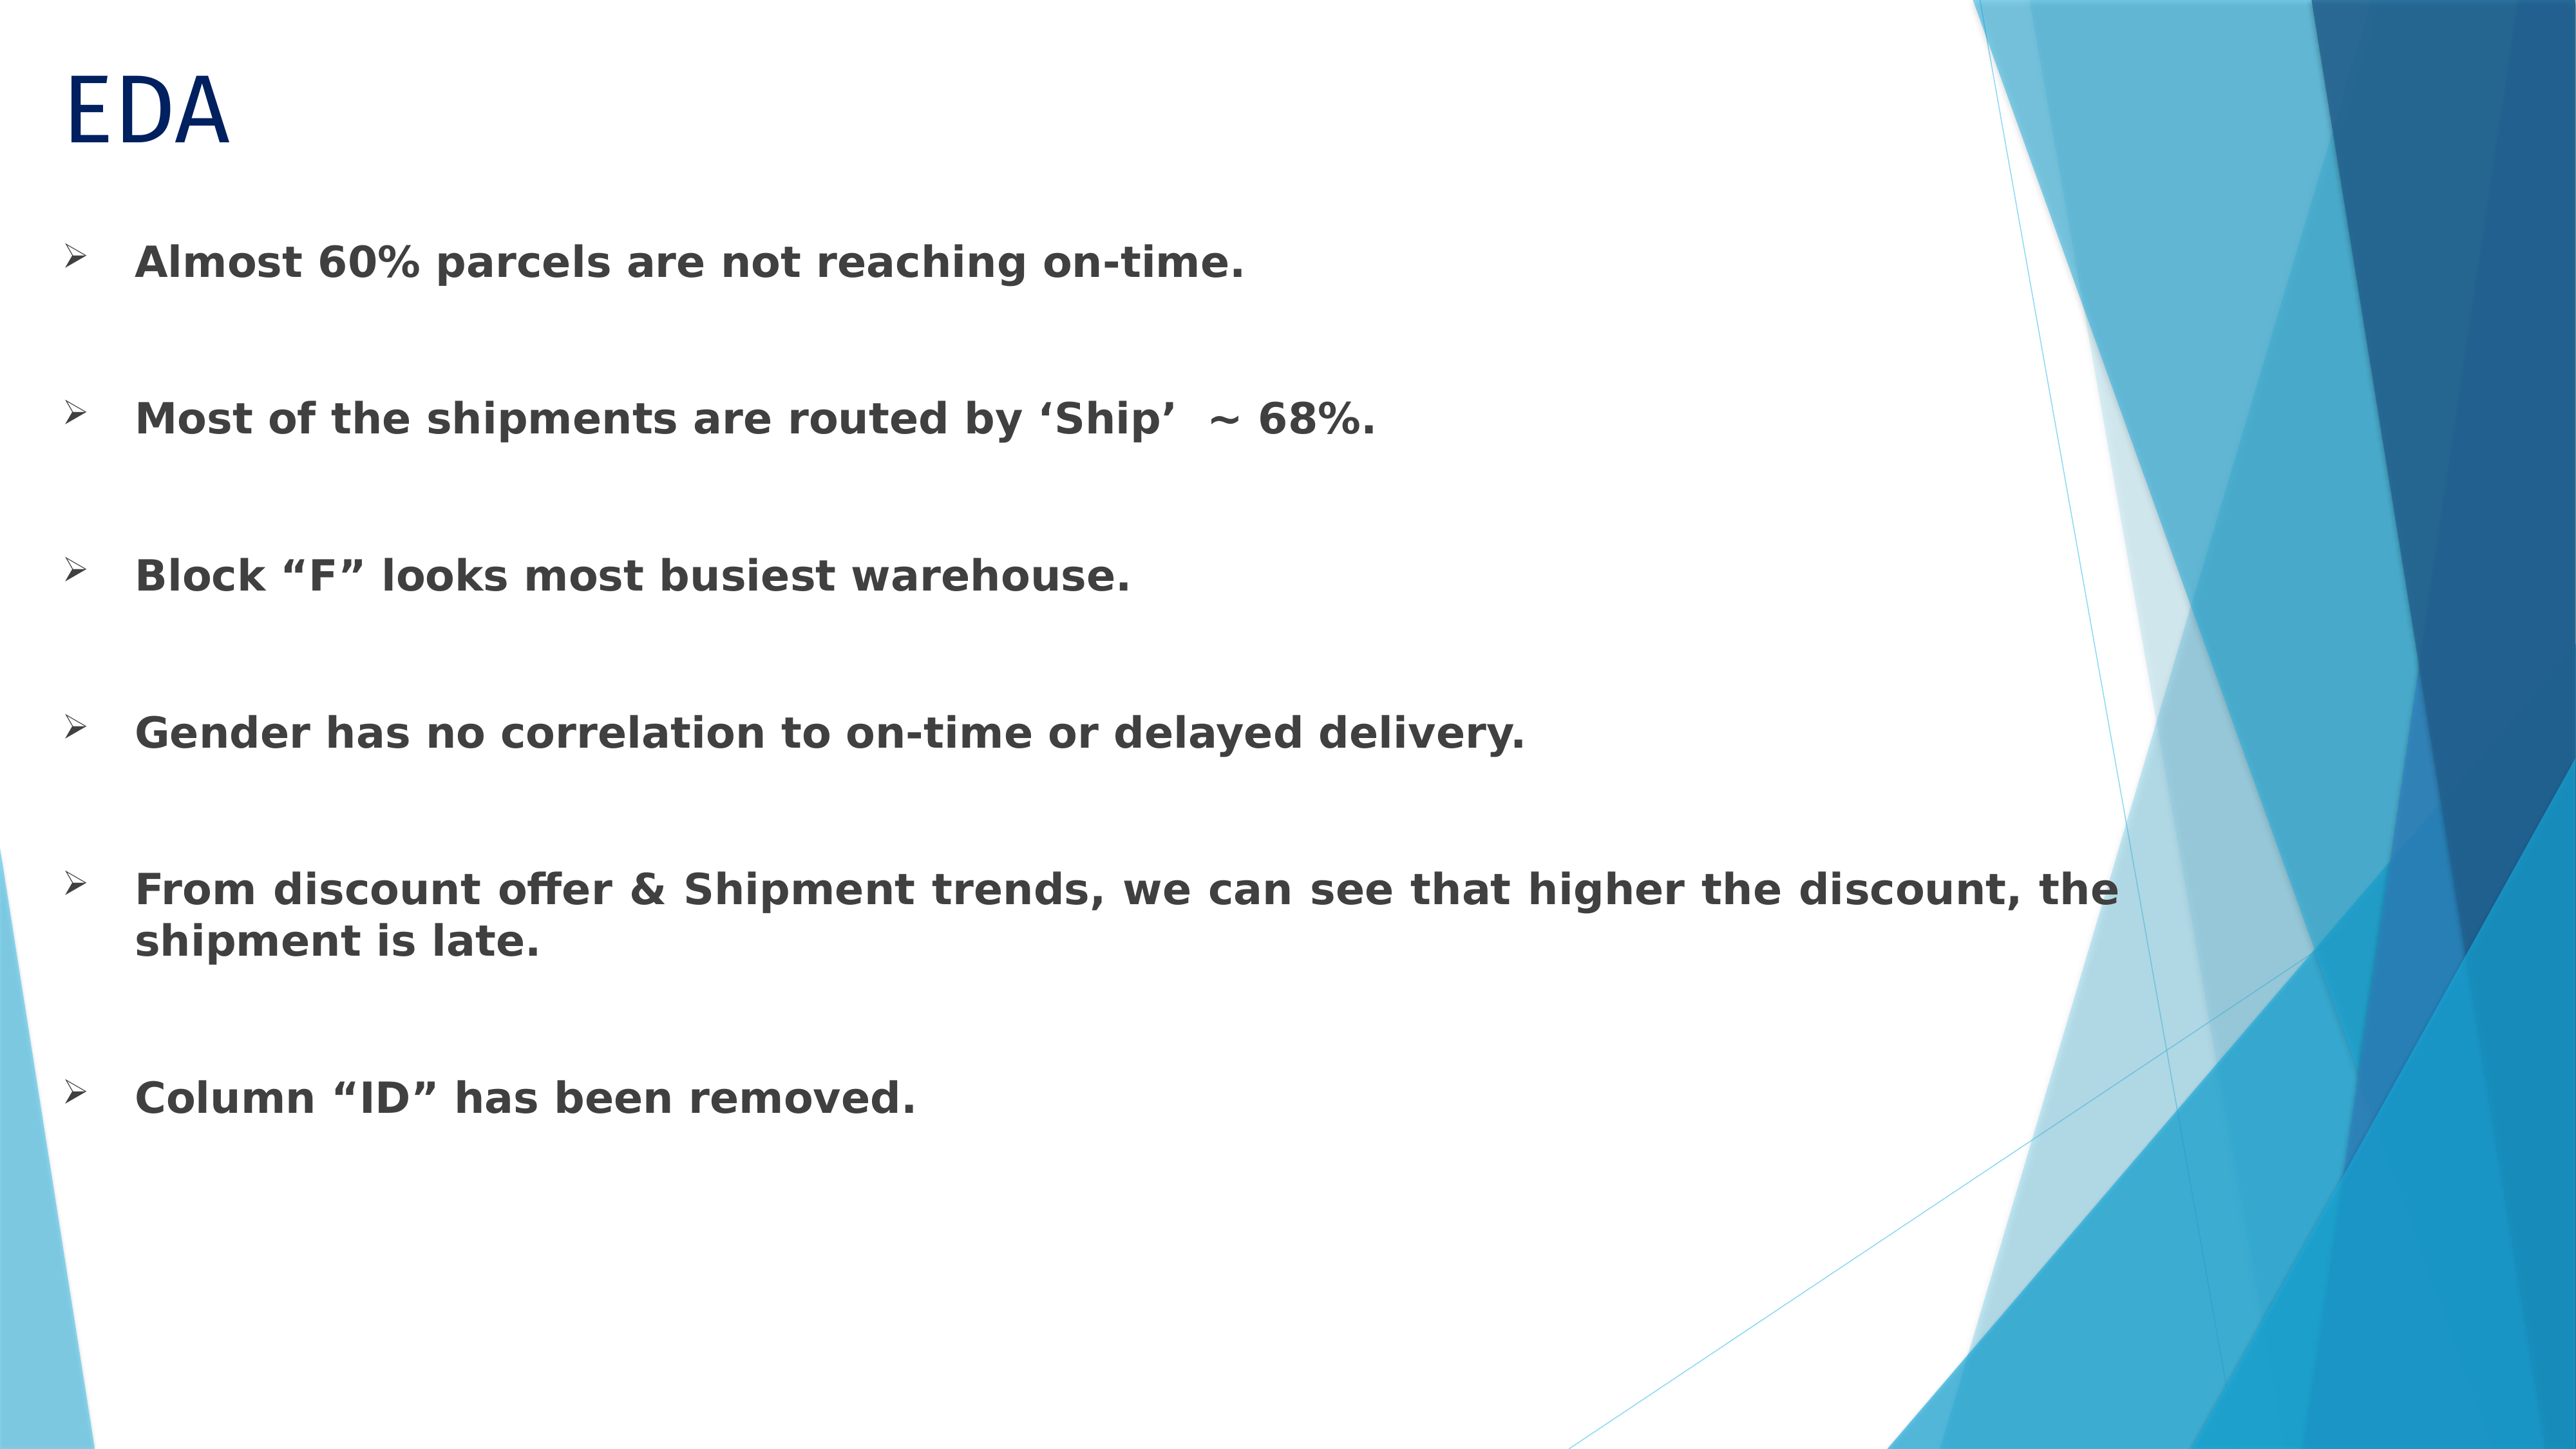

# EDA
Almost 60% parcels are not reaching on-time.

Most of the shipments are routed by ‘Ship’  ~ 68%.

Block “F” looks most busiest warehouse.

Gender has no correlation to on-time or delayed delivery.

From discount offer & Shipment trends, we can see that higher the discount, the shipment is late.

Column “ID” has been removed.